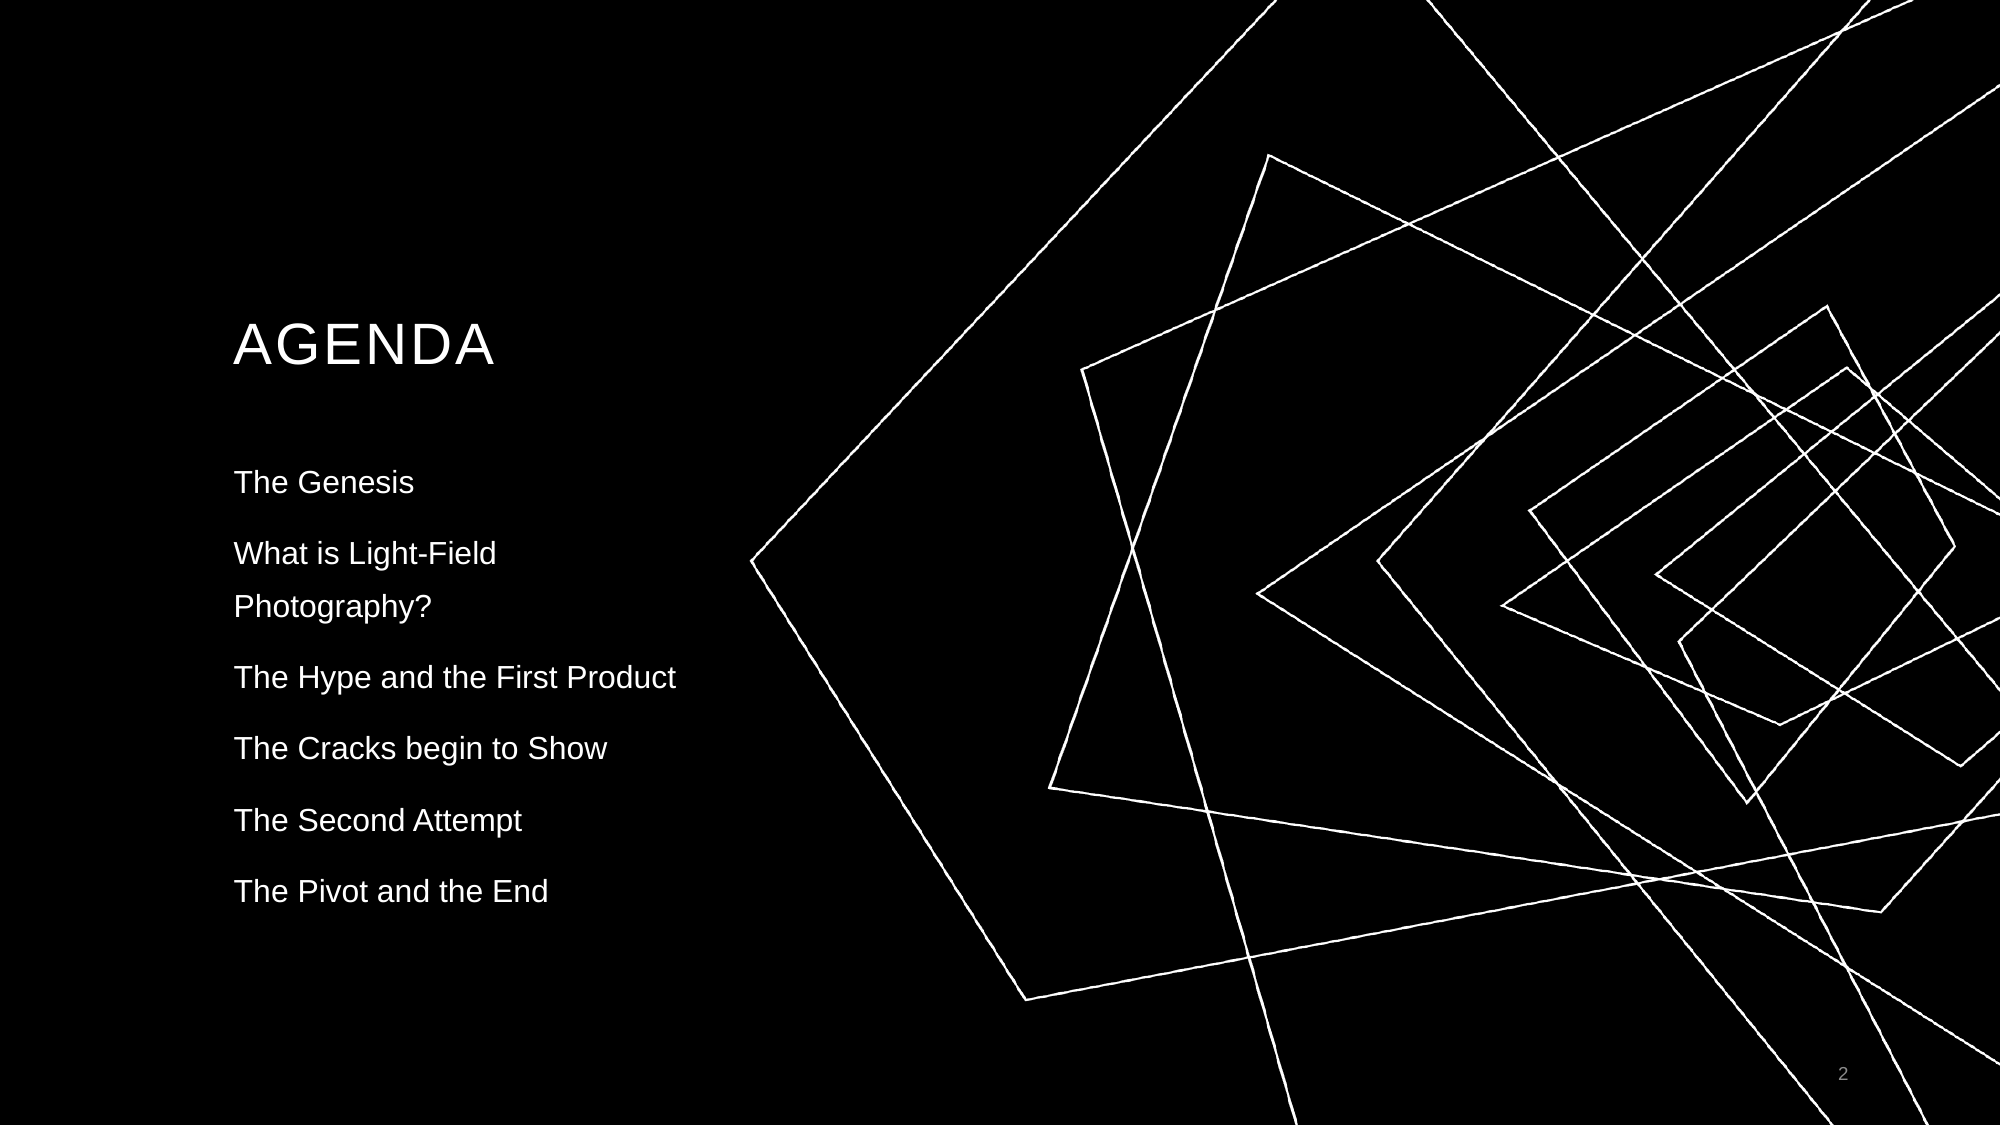

# AGENDA
The Genesis
What is Light-Field Photography?
The Hype and the First Product
The Cracks begin to Show
The Second Attempt
The Pivot and the End
2